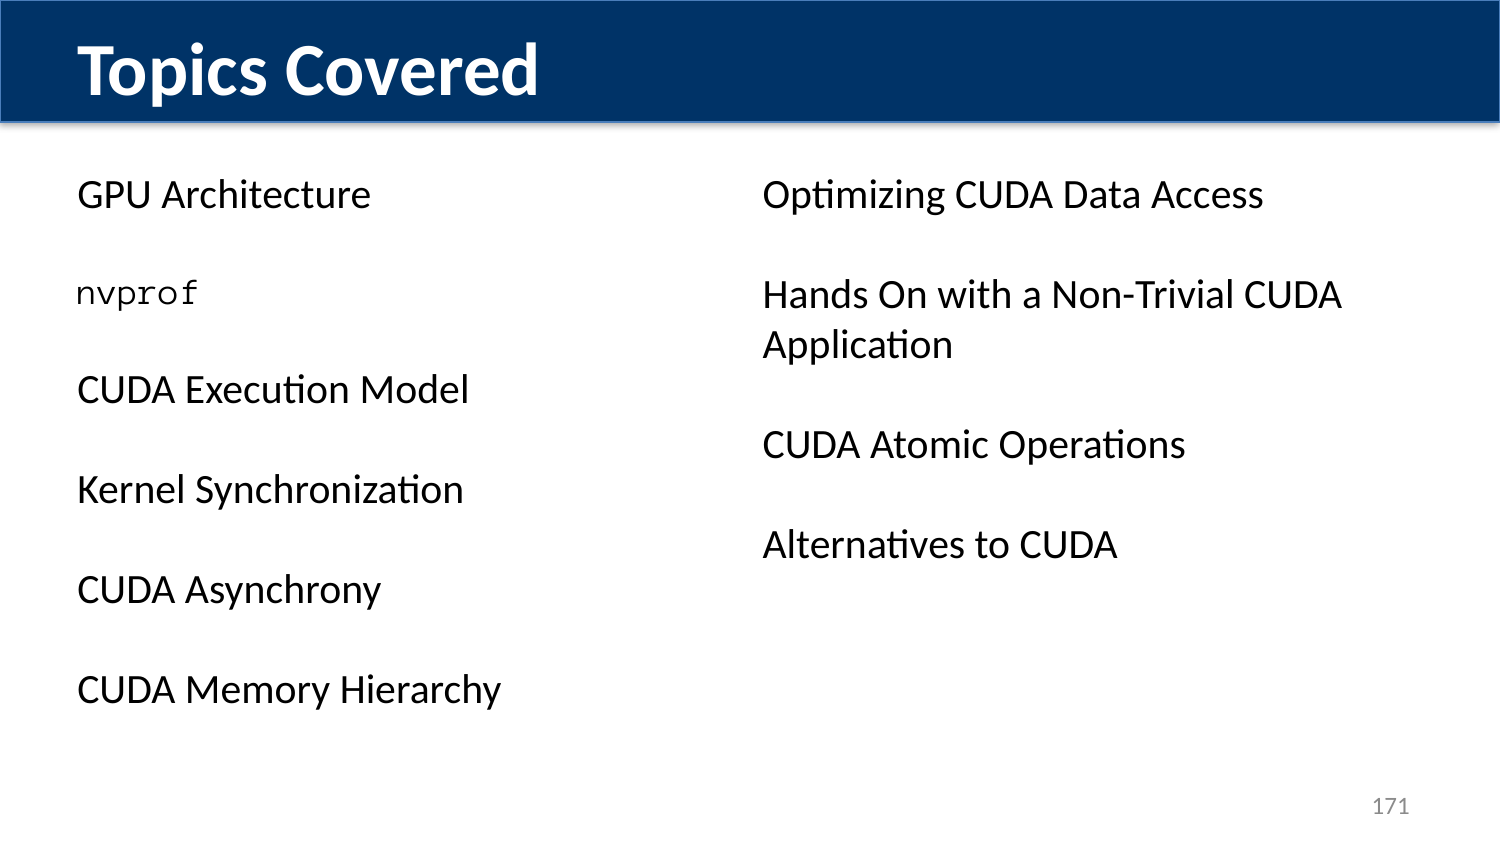

Topics Covered
GPU Architecture

nvprof

CUDA Execution Model

Kernel Synchronization

CUDA Asynchrony

CUDA Memory Hierarchy

Optimizing CUDA Data Access

Hands On with a Non-Trivial CUDA
Application

CUDA Atomic Operations

Alternatives to CUDA
171